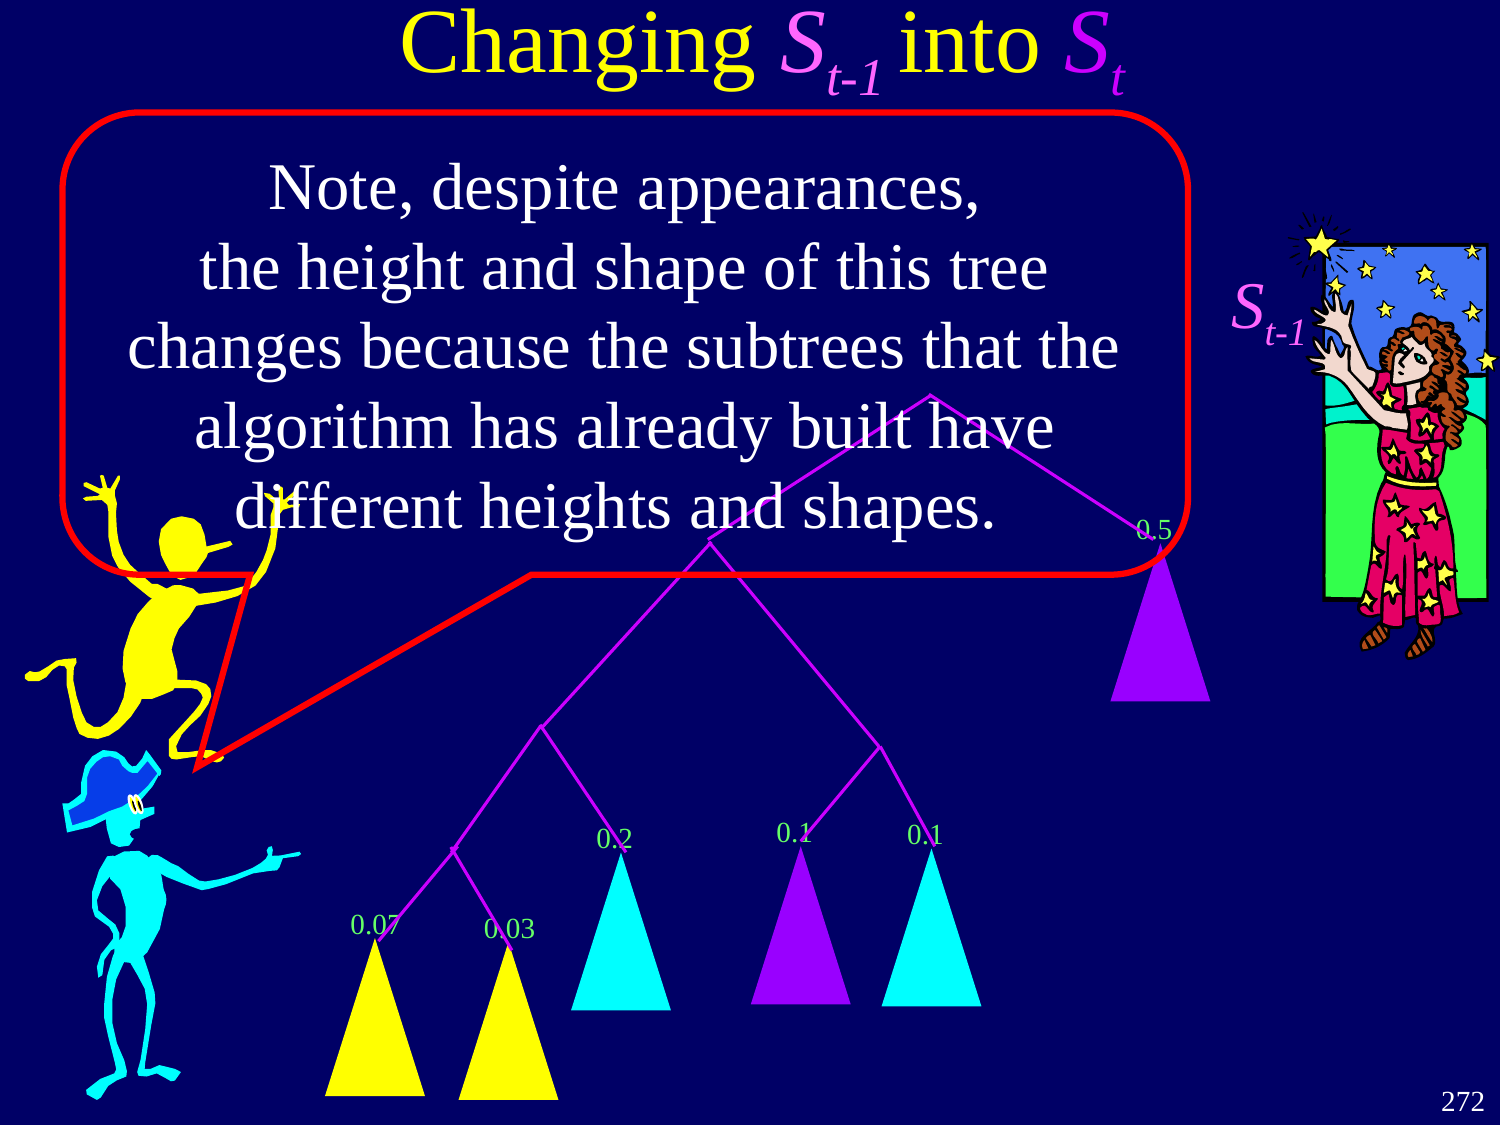

# Changing St-1 into St
Note, despite appearances,
the height and shape of this tree changes because the subtrees that the algorithm has already built have different heights and shapes.

St-1

0.5

0.1

0.1
0.2

0.07

0.03